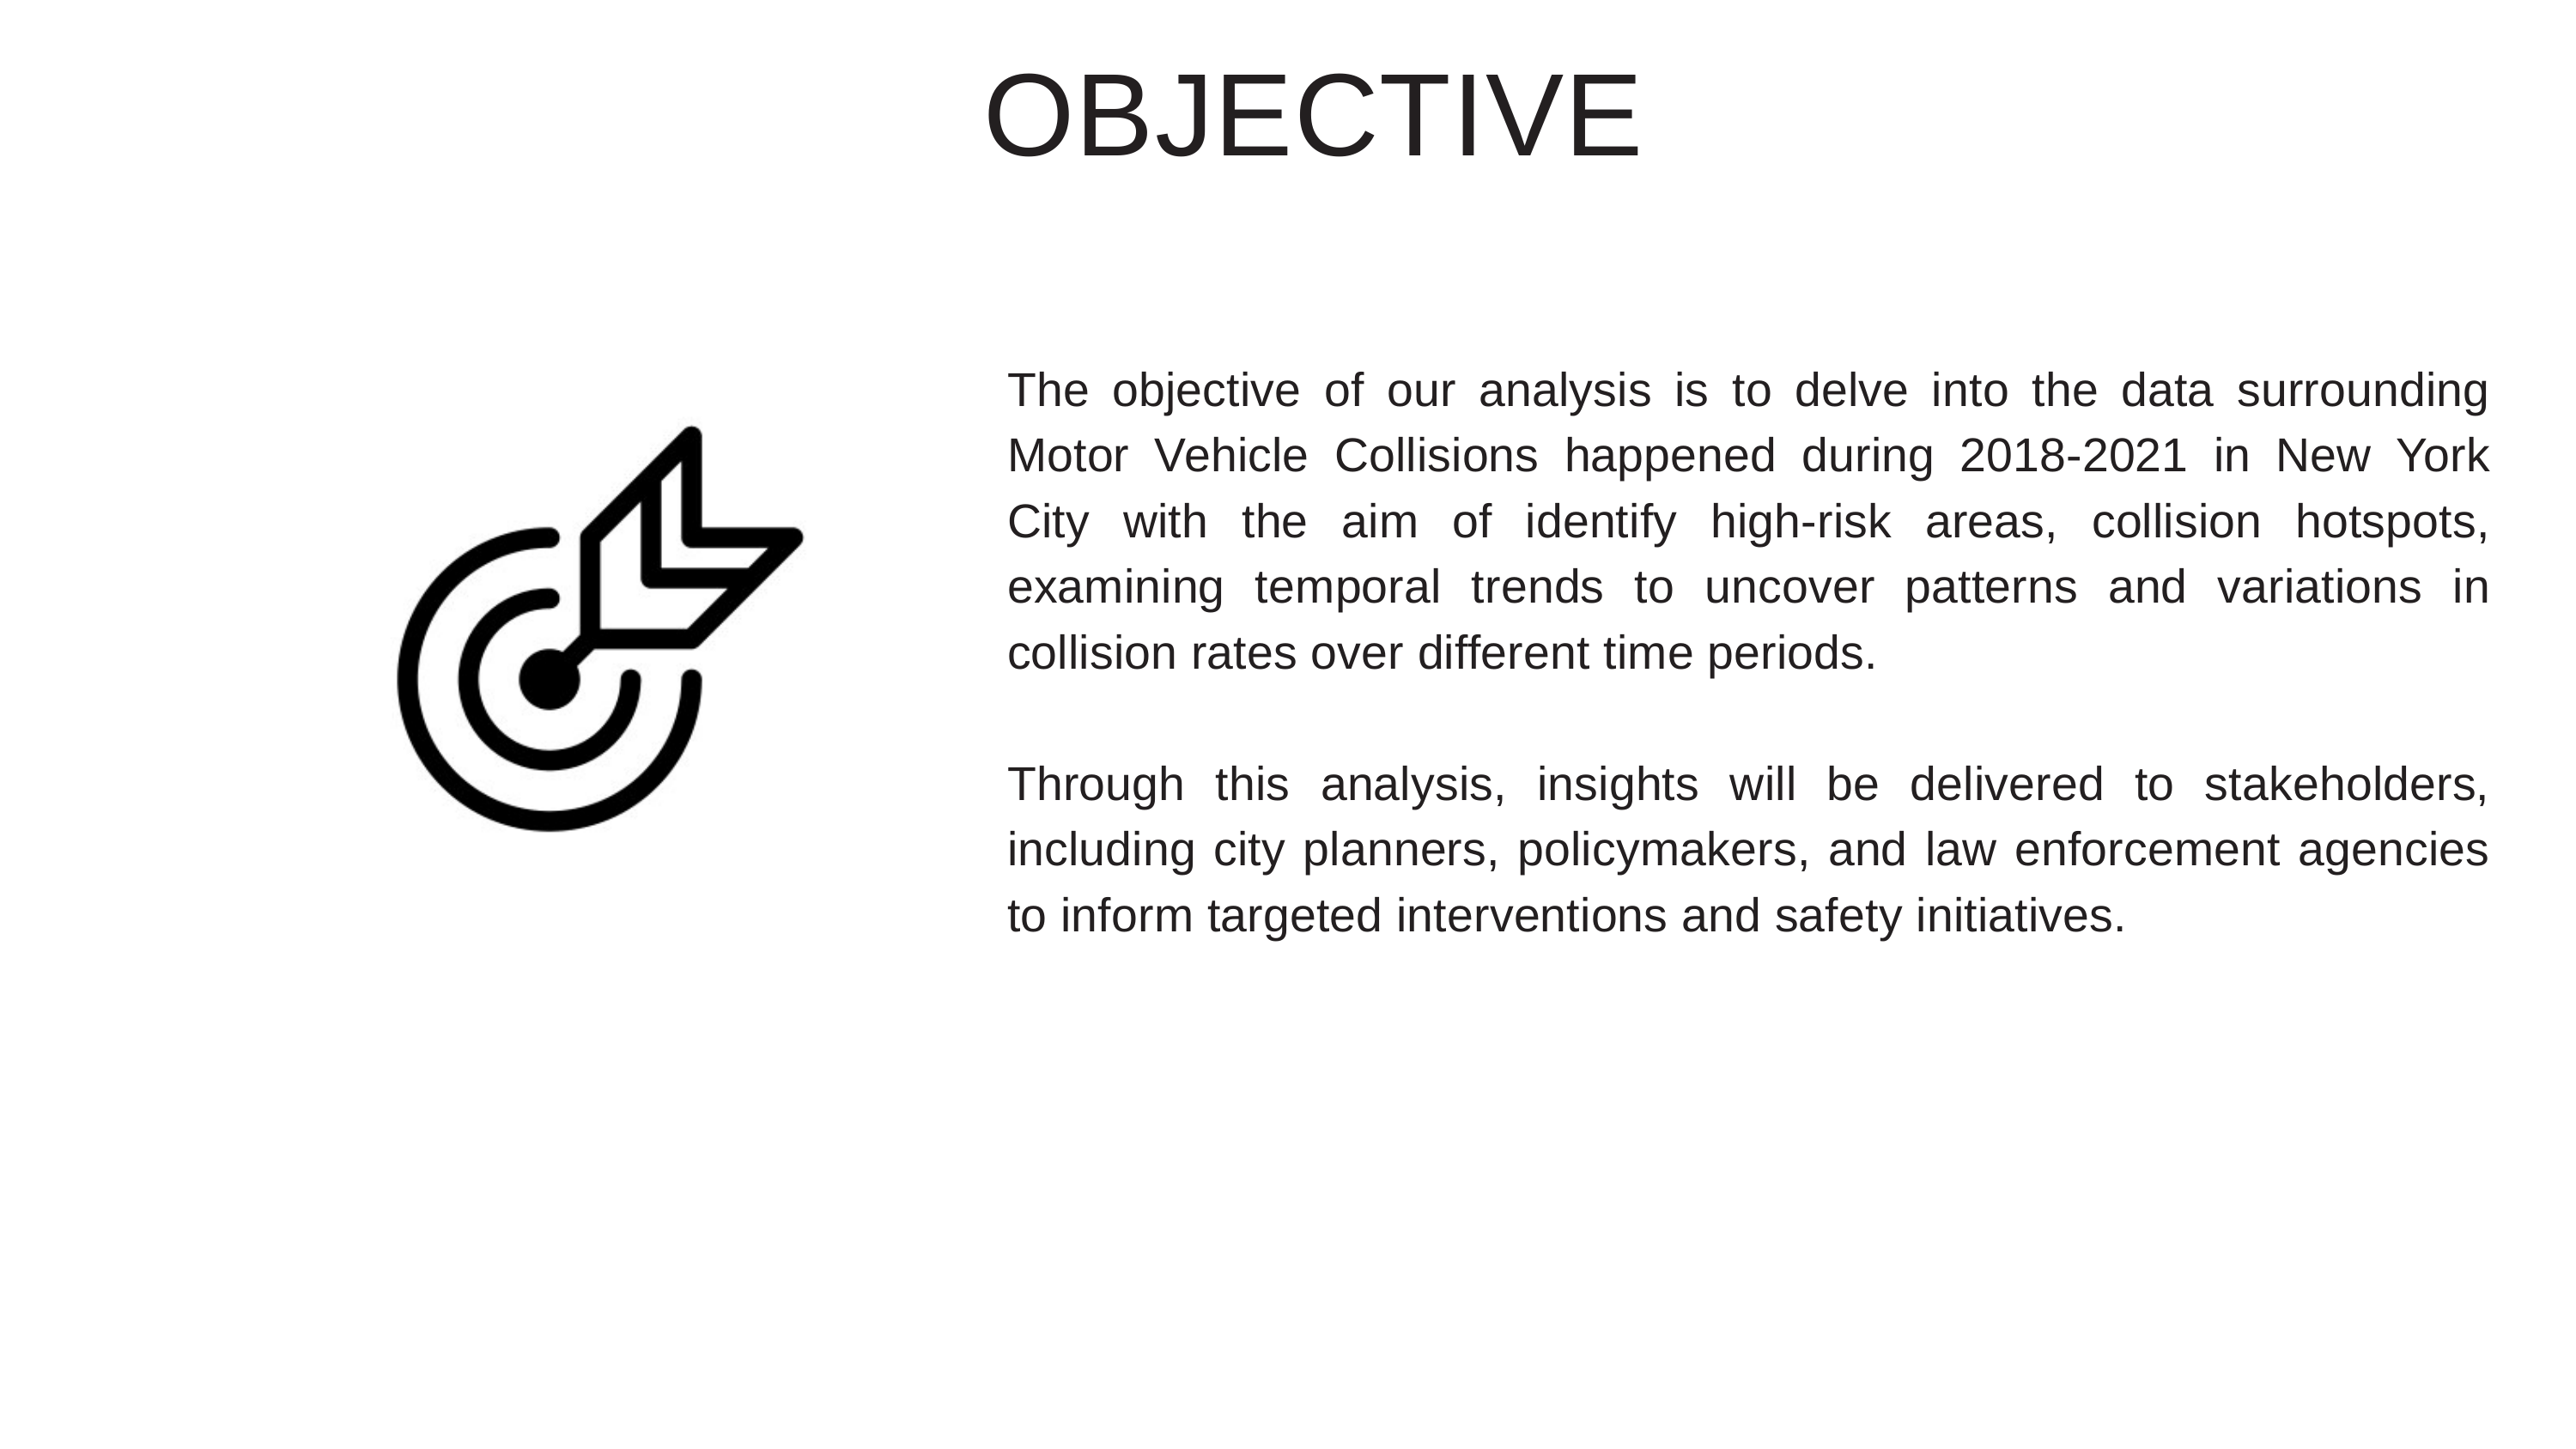

OBJECTIVE

The objective of our analysis is to delve into the data surrounding Motor Vehicle Collisions happened during 2018-2021 in New York City with the aim of identify high-risk areas, collision hotspots, examining temporal trends to uncover patterns and variations in collision rates over different time periods.

Through this analysis, insights will be delivered to stakeholders, including city planners, policymakers, and law enforcement agencies to inform targeted interventions and safety initiatives.